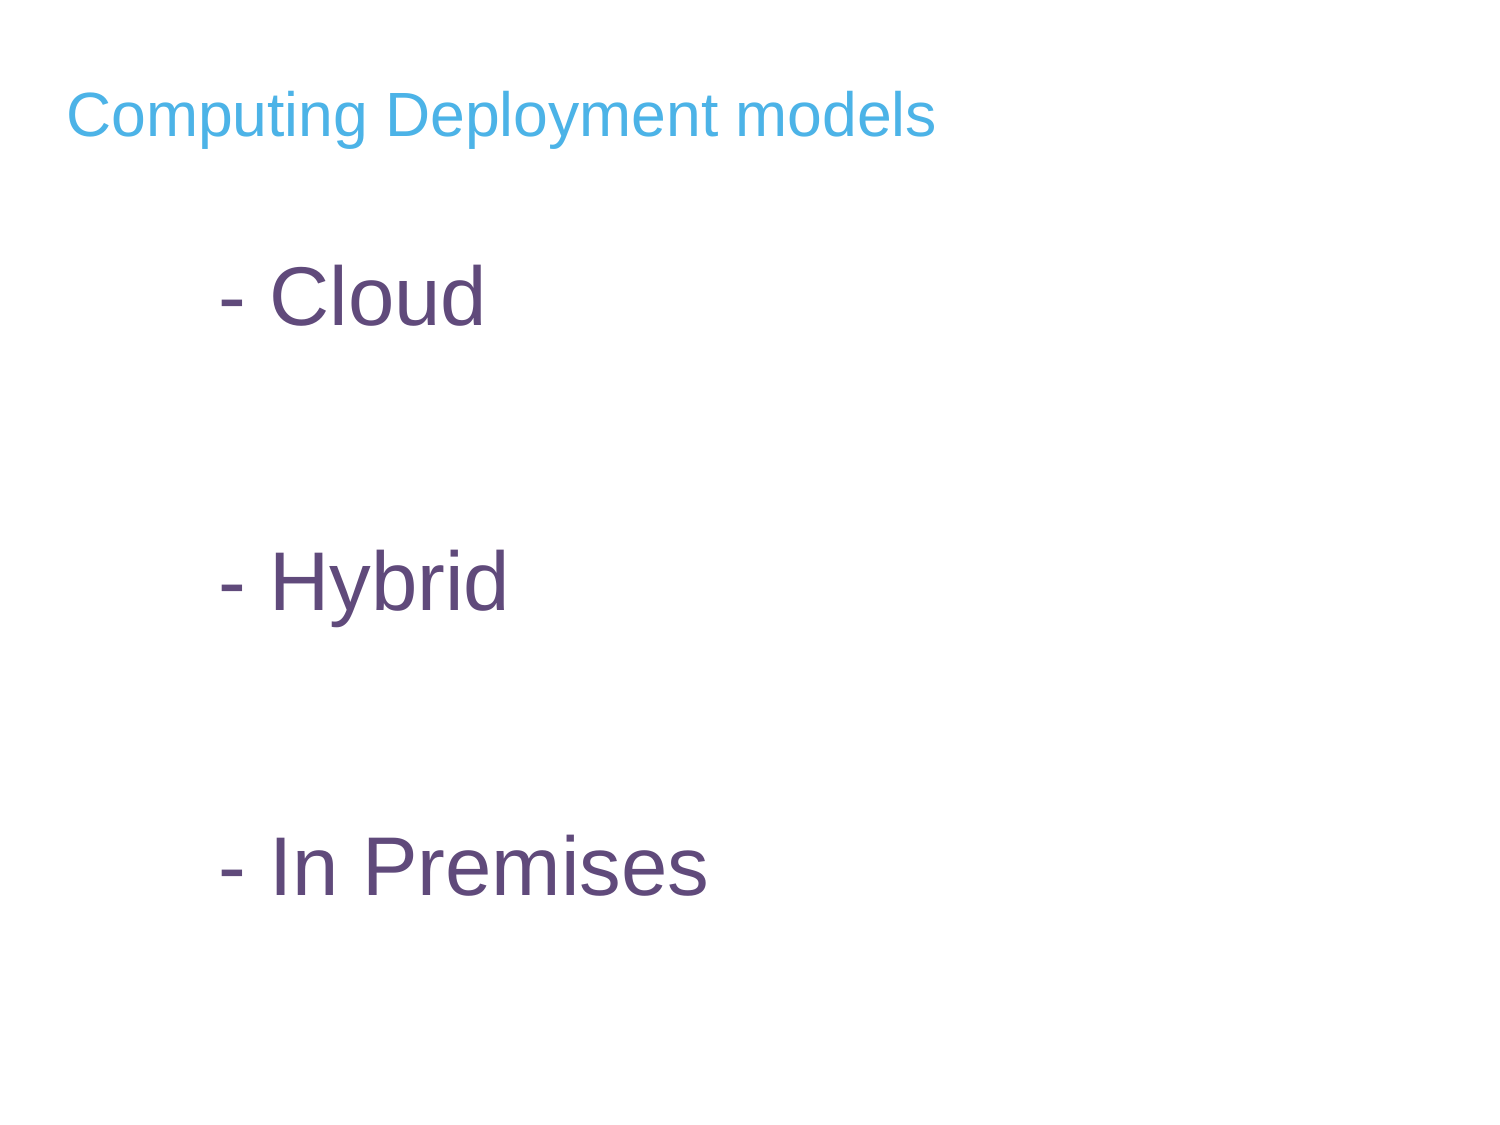

Computing Deployment models
- Cloud

- Hybrid

- In Premises